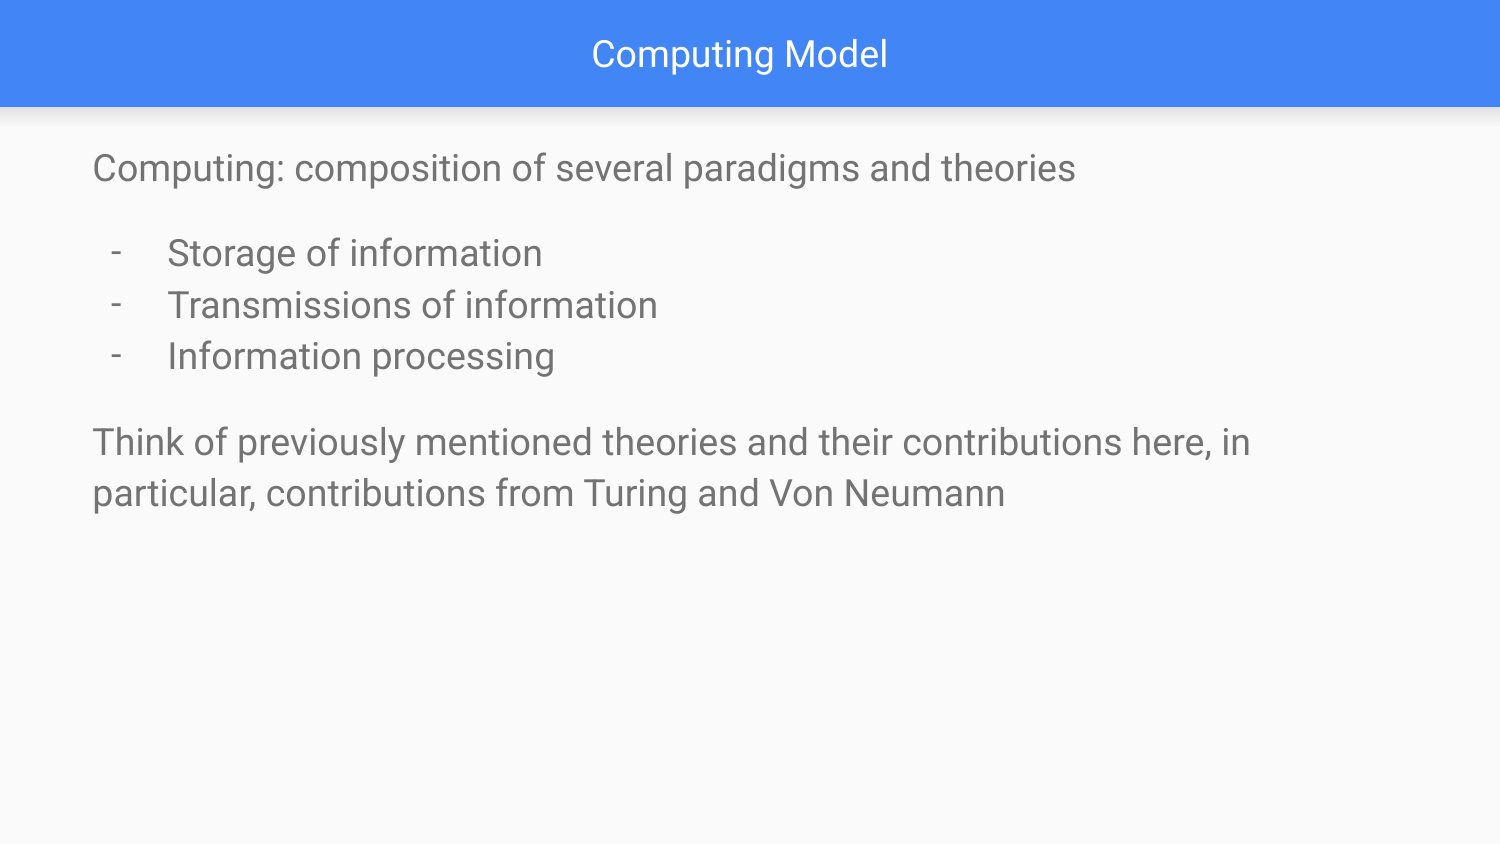

# Computing Model
Computing: composition of several paradigms and theories
Storage of information
Transmissions of information
Information processing
Think of previously mentioned theories and their contributions here, in particular, contributions from Turing and Von Neumann